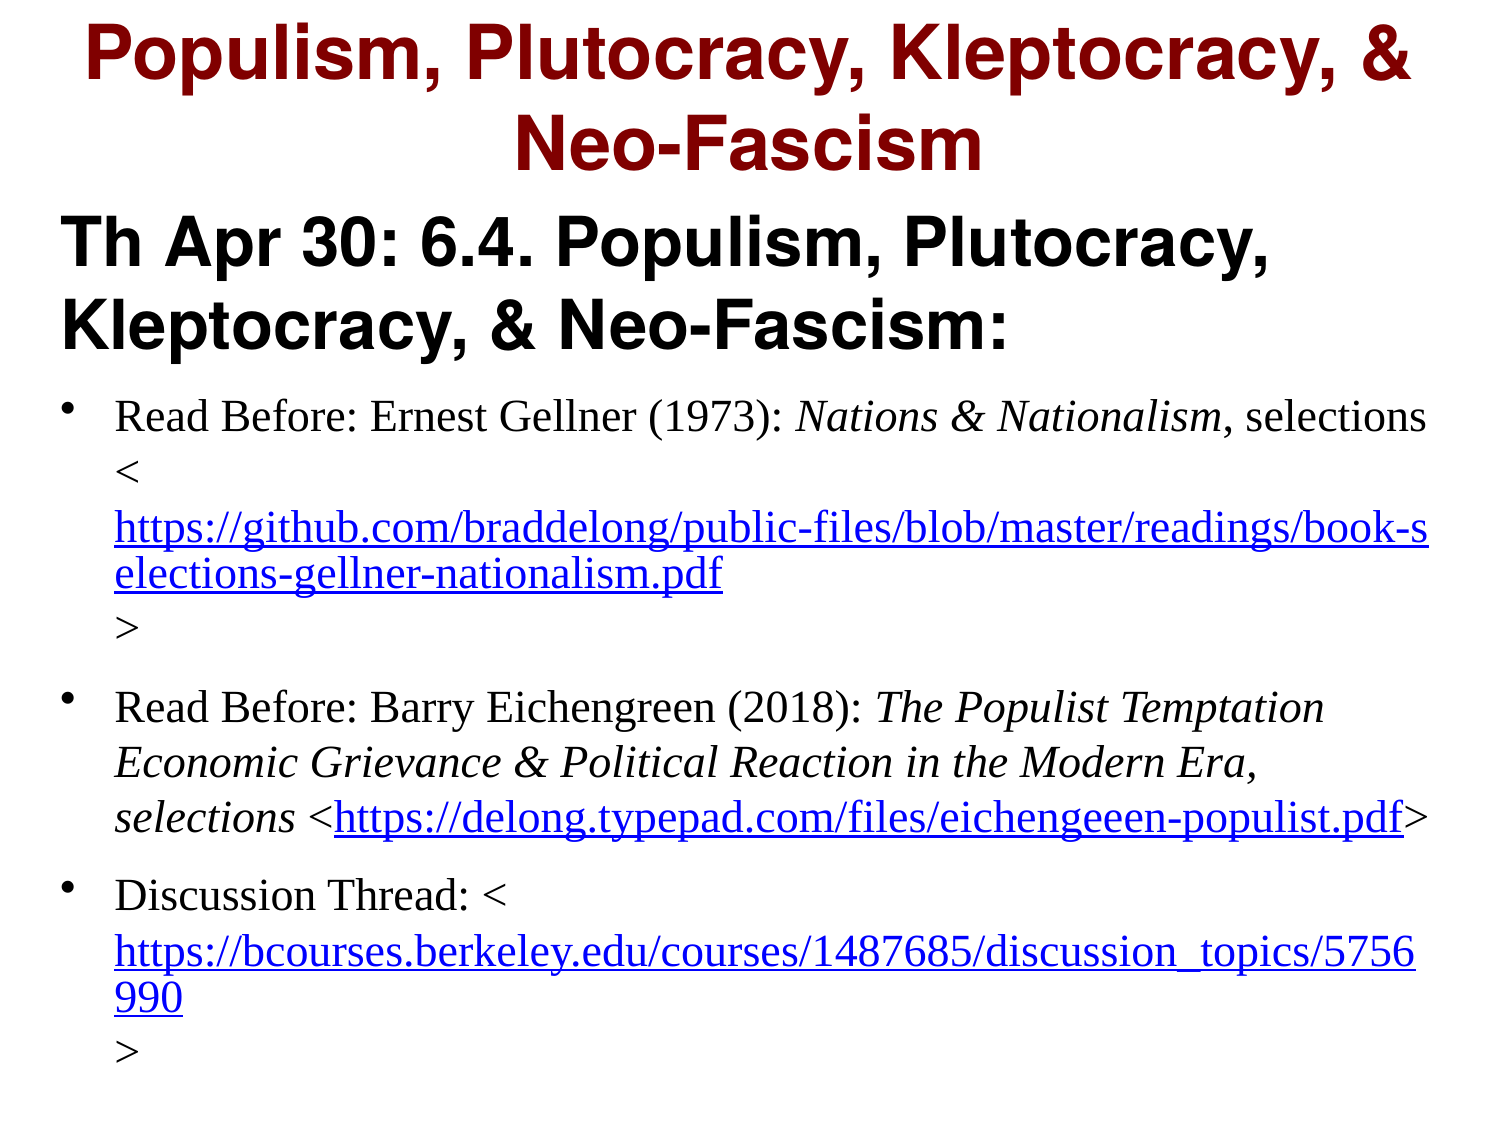

# Populism, Plutocracy, Kleptocracy, & Neo-Fascism
Th Apr 30: 6.4. Populism, Plutocracy, Kleptocracy, & Neo-Fascism:
Read Before: Ernest Gellner (1973): Nations & Nationalism, selections <https://github.com/braddelong/public-files/blob/master/readings/book-selections-gellner-nationalism.pdf>
Read Before: Barry Eichengreen (2018): The Populist Temptation Economic Grievance & Political Reaction in the Modern Era, selections <https://delong.typepad.com/files/eichengeeen-populist.pdf>
Discussion Thread: <https://bcourses.berkeley.edu/courses/1487685/discussion_topics/5756990>

24:00 minutes of audio